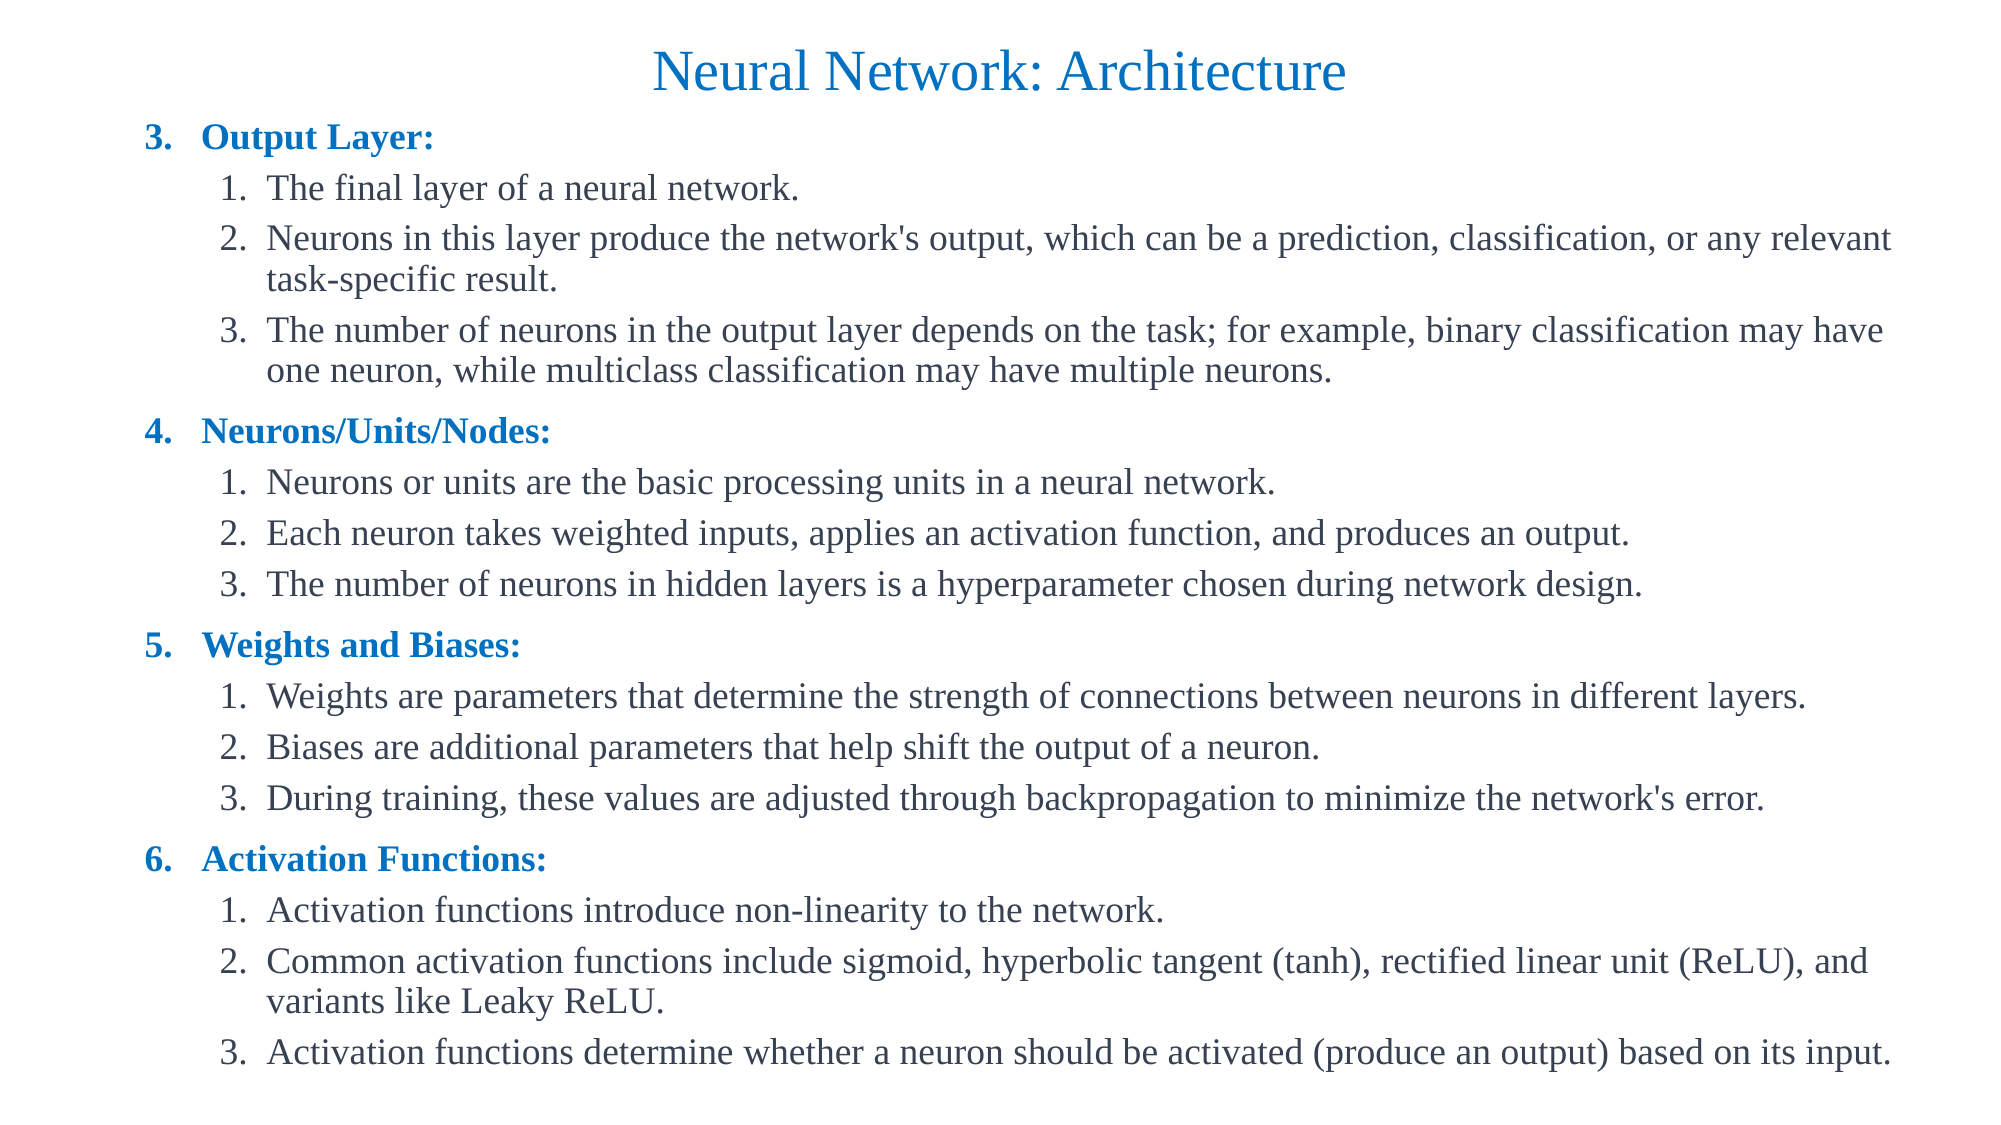

# Neural Network: Architecture
Output Layer:
The final layer of a neural network.
Neurons in this layer produce the network's output, which can be a prediction, classification, or any relevant task-specific result.
The number of neurons in the output layer depends on the task; for example, binary classification may have one neuron, while multiclass classification may have multiple neurons.
   Neurons/Units/Nodes:
Neurons or units are the basic processing units in a neural network.
Each neuron takes weighted inputs, applies an activation function, and produces an output.
The number of neurons in hidden layers is a hyperparameter chosen during network design.
   Weights and Biases:
Weights are parameters that determine the strength of connections between neurons in different layers.
Biases are additional parameters that help shift the output of a neuron.
During training, these values are adjusted through backpropagation to minimize the network's error.
   Activation Functions:
Activation functions introduce non-linearity to the network.
Common activation functions include sigmoid, hyperbolic tangent (tanh), rectified linear unit (ReLU), and variants like Leaky ReLU.
Activation functions determine whether a neuron should be activated (produce an output) based on its input.